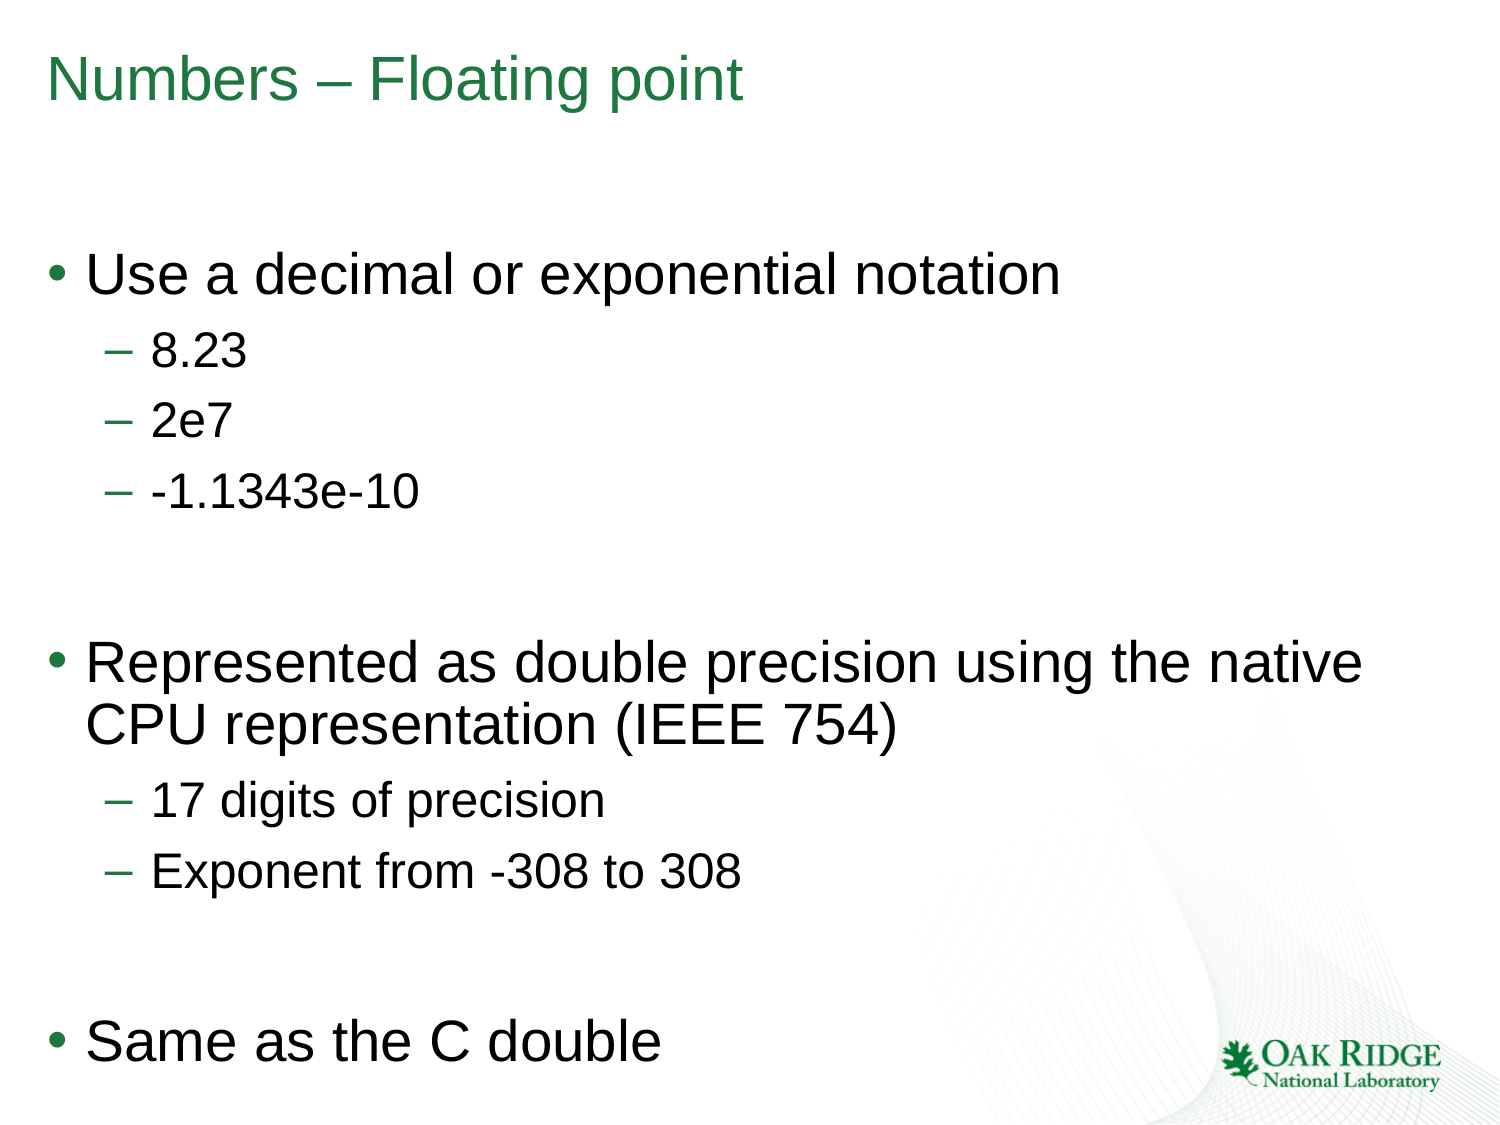

# Numbers – Floating point
Use a decimal or exponential notation
8.23
2e7
-1.1343e-10

Represented as double precision using the native CPU representation (IEEE 754)
17 digits of precision
Exponent from -308 to 308

Same as the C double